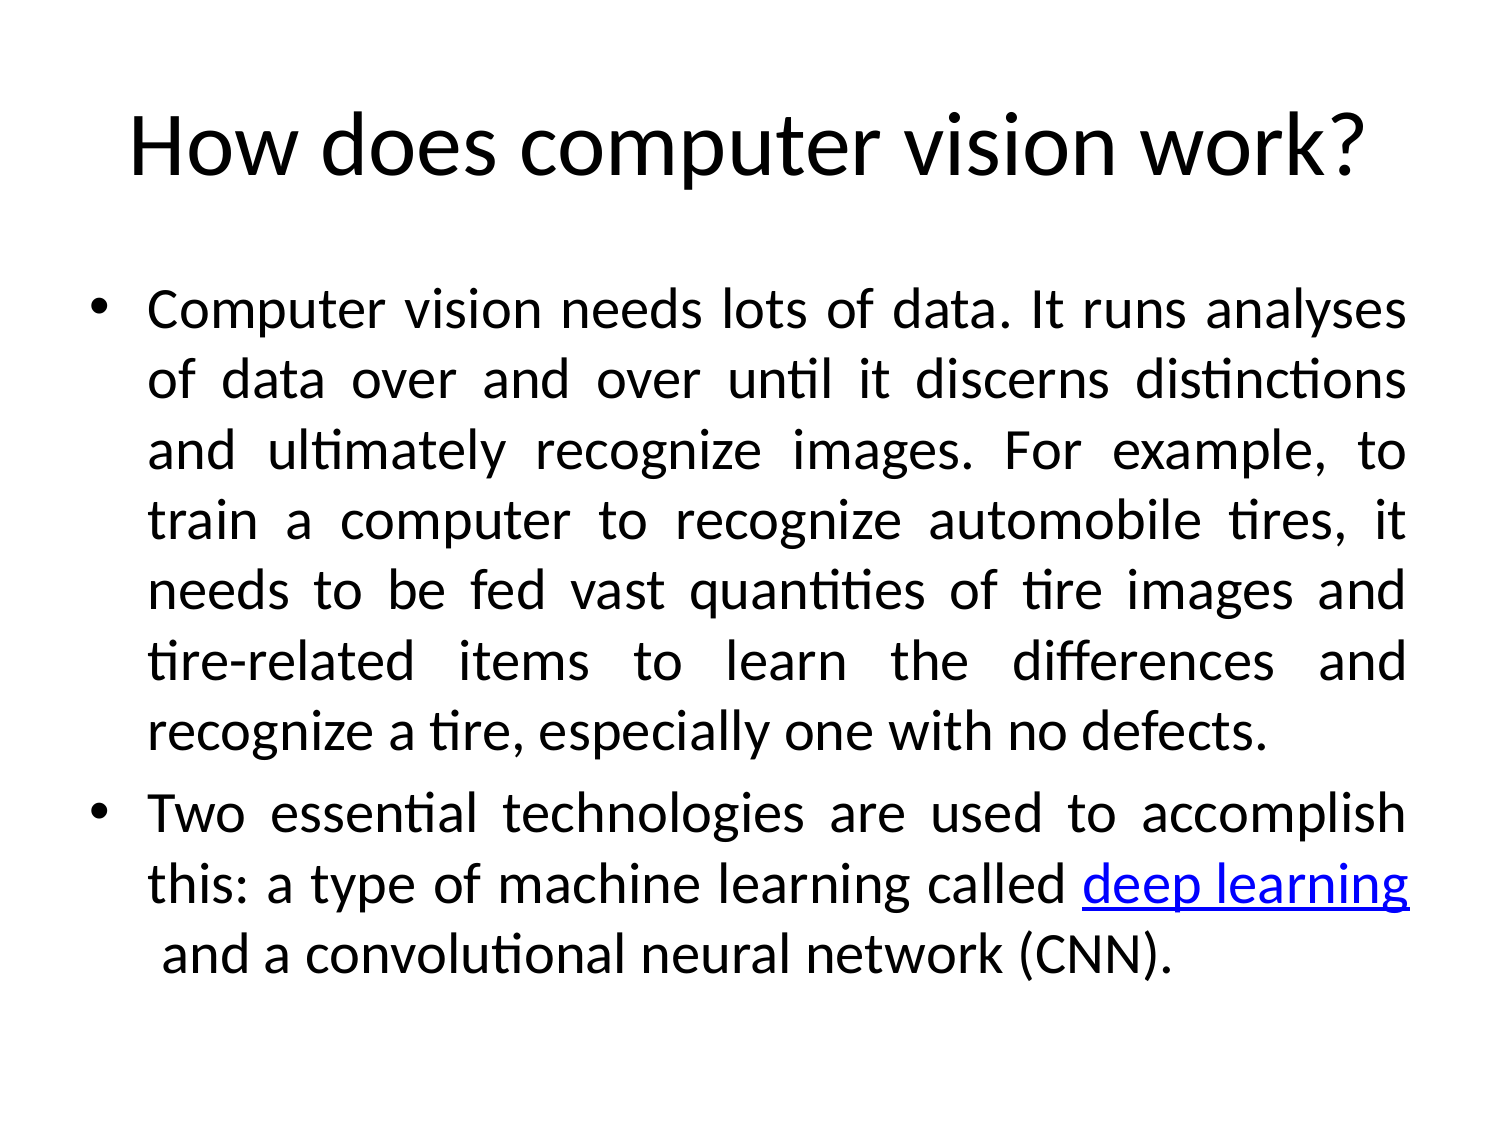

How does computer vision work?
Computer vision needs lots of data. It runs analyses of data over and over until it discerns distinctions and ultimately recognize images. For example, to train a computer to recognize automobile tires, it needs to be fed vast quantities of tire images and tire-related items to learn the differences and recognize a tire, especially one with no defects.
Two essential technologies are used to accomplish this: a type of machine learning called deep learning and a convolutional neural network (CNN).